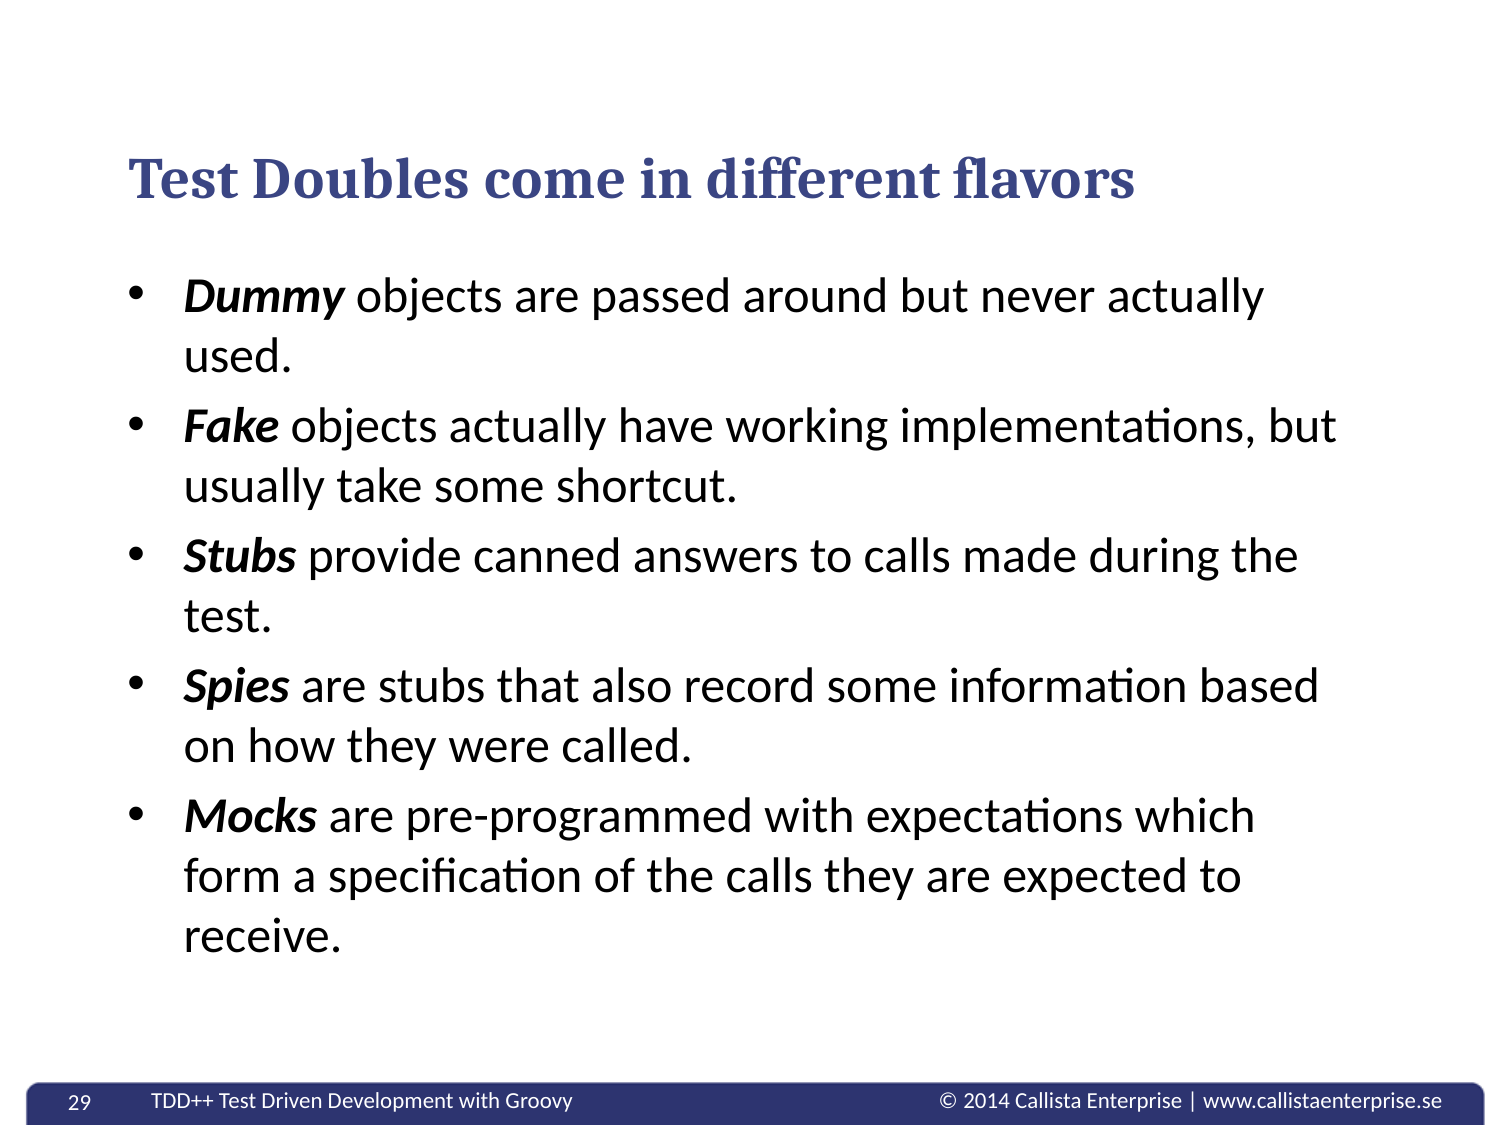

# Test Doubles come in different flavors
Dummy objects are passed around but never actually used.
Fake objects actually have working implementations, but usually take some shortcut.
Stubs provide canned answers to calls made during the test.
Spies are stubs that also record some information based on how they were called.
Mocks are pre-programmed with expectations which form a specification of the calls they are expected to receive.